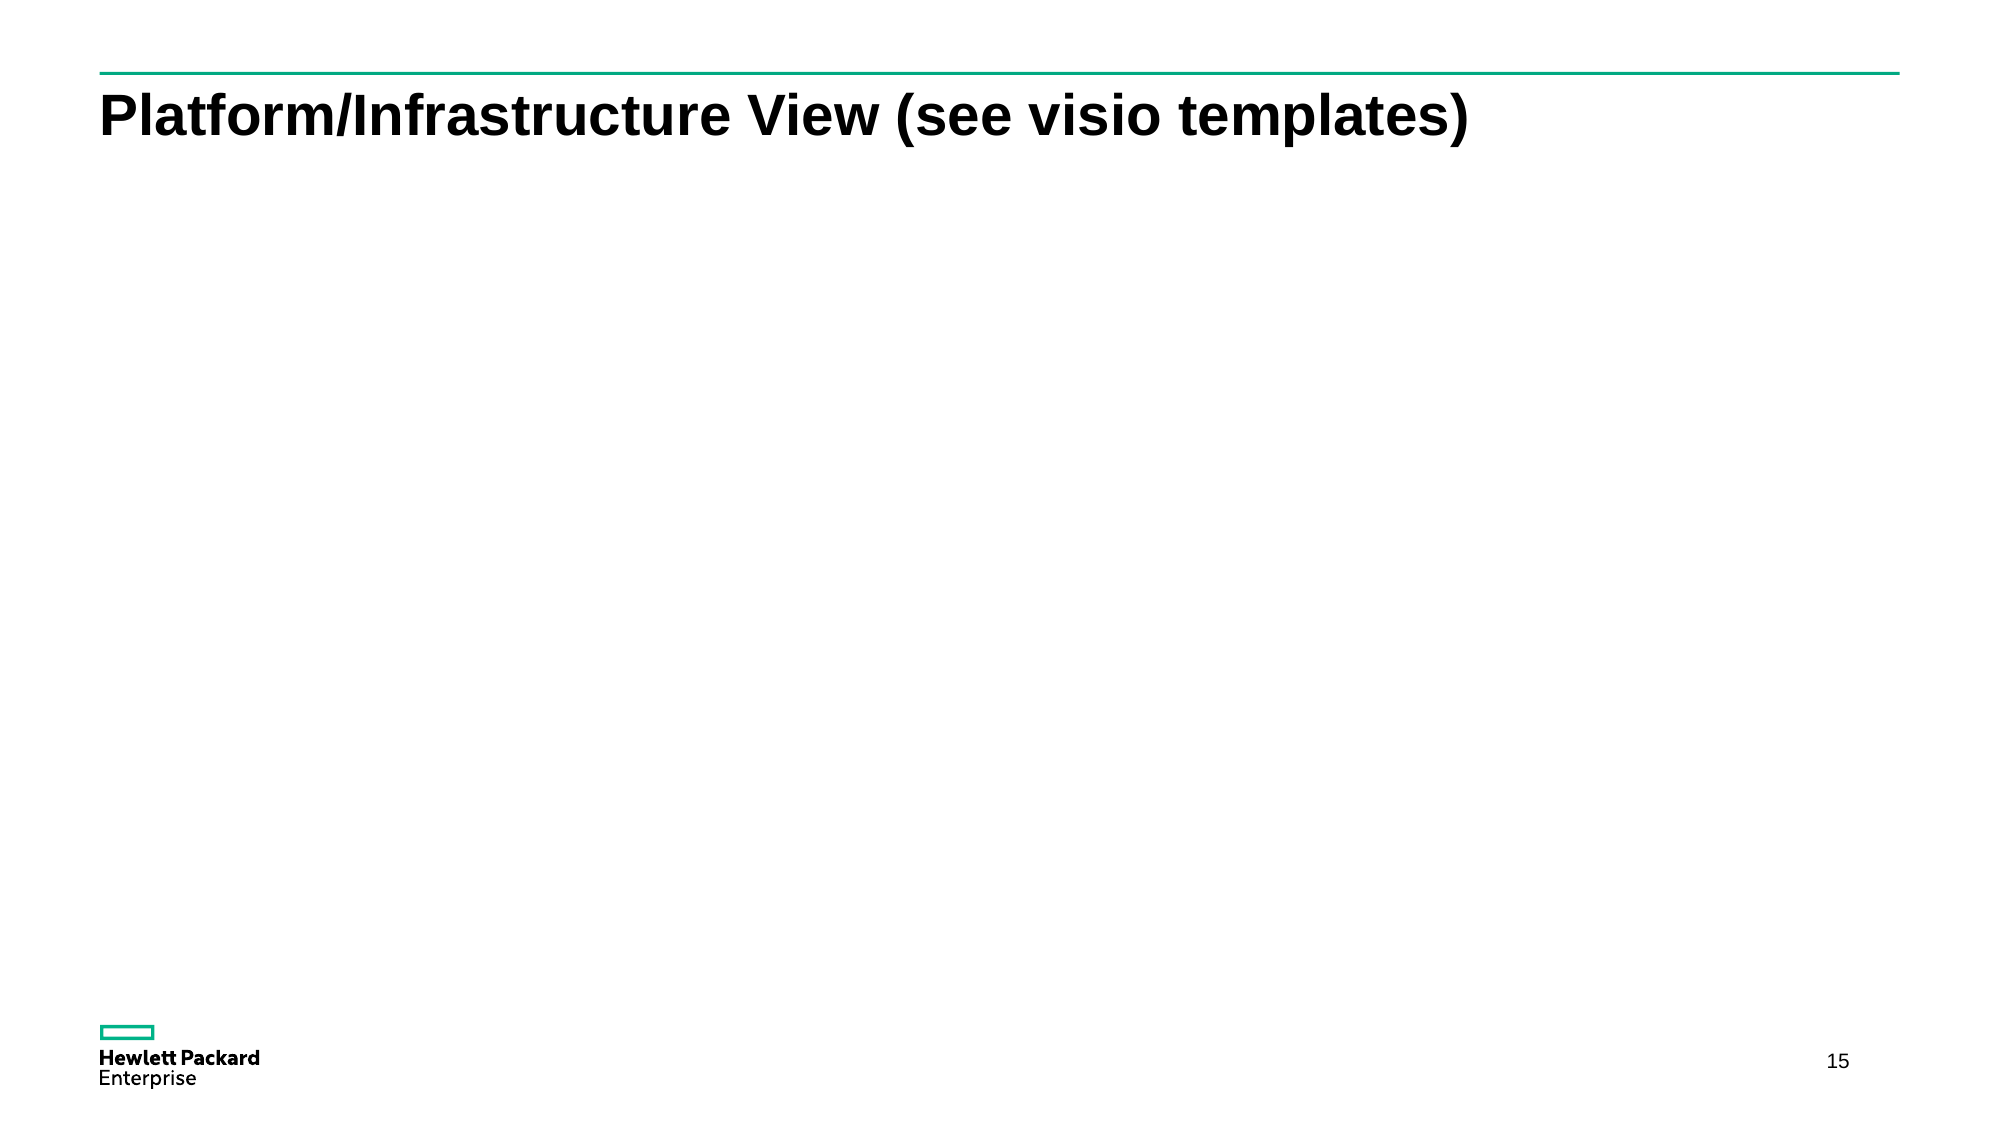

# Platform/Infrastructure View (see visio templates)
15